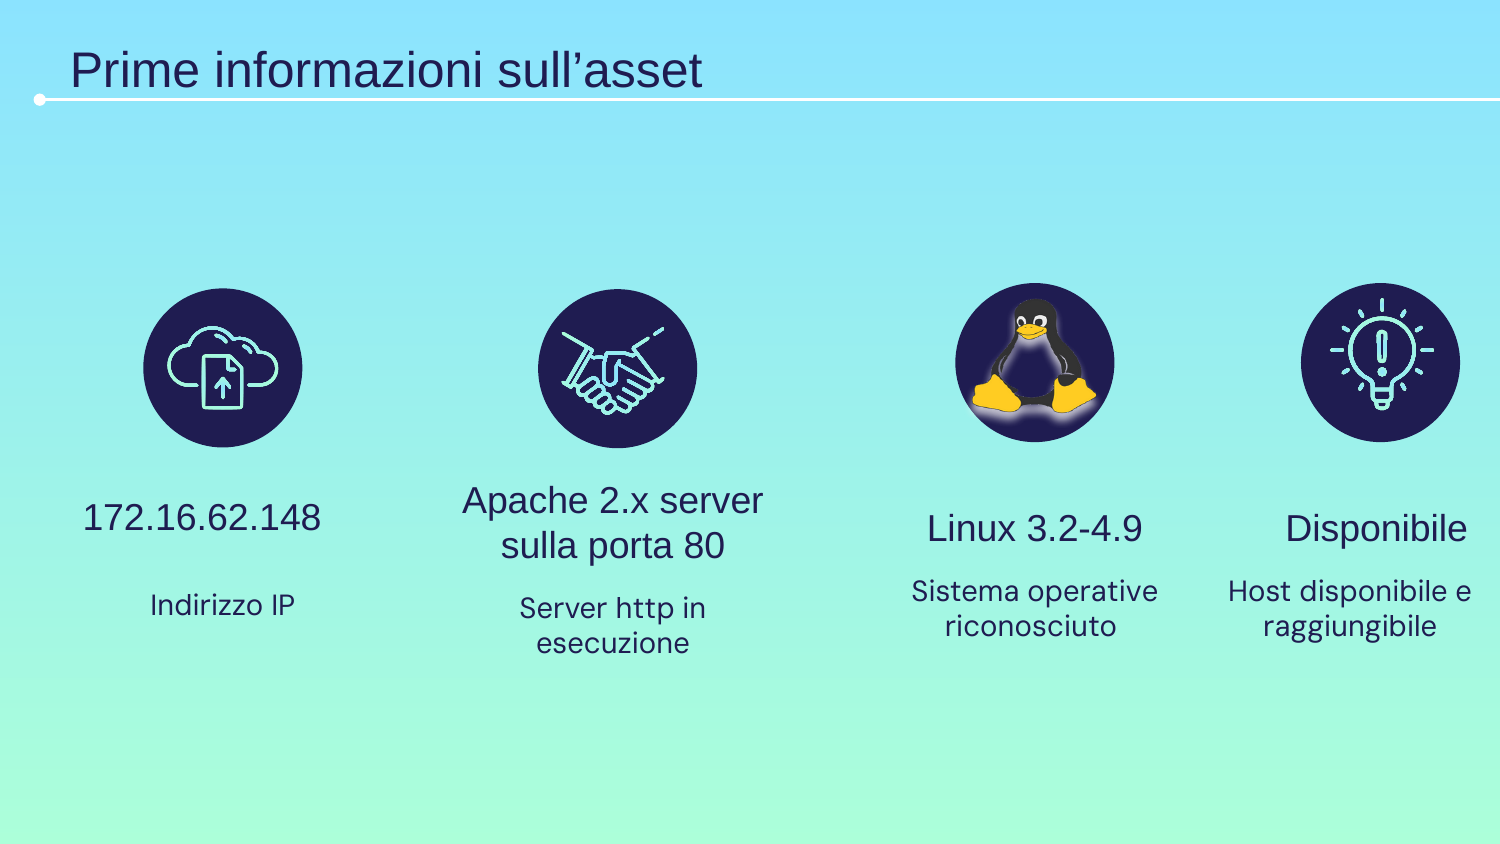

# Prime informazioni sull’asset

172.16.62.148
Disponibile
Linux 3.2-4.9
Apache 2.x server sulla porta 80
Sistema operative riconosciuto
Host disponibile e raggiungibile
Indirizzo IP
Server http in esecuzione